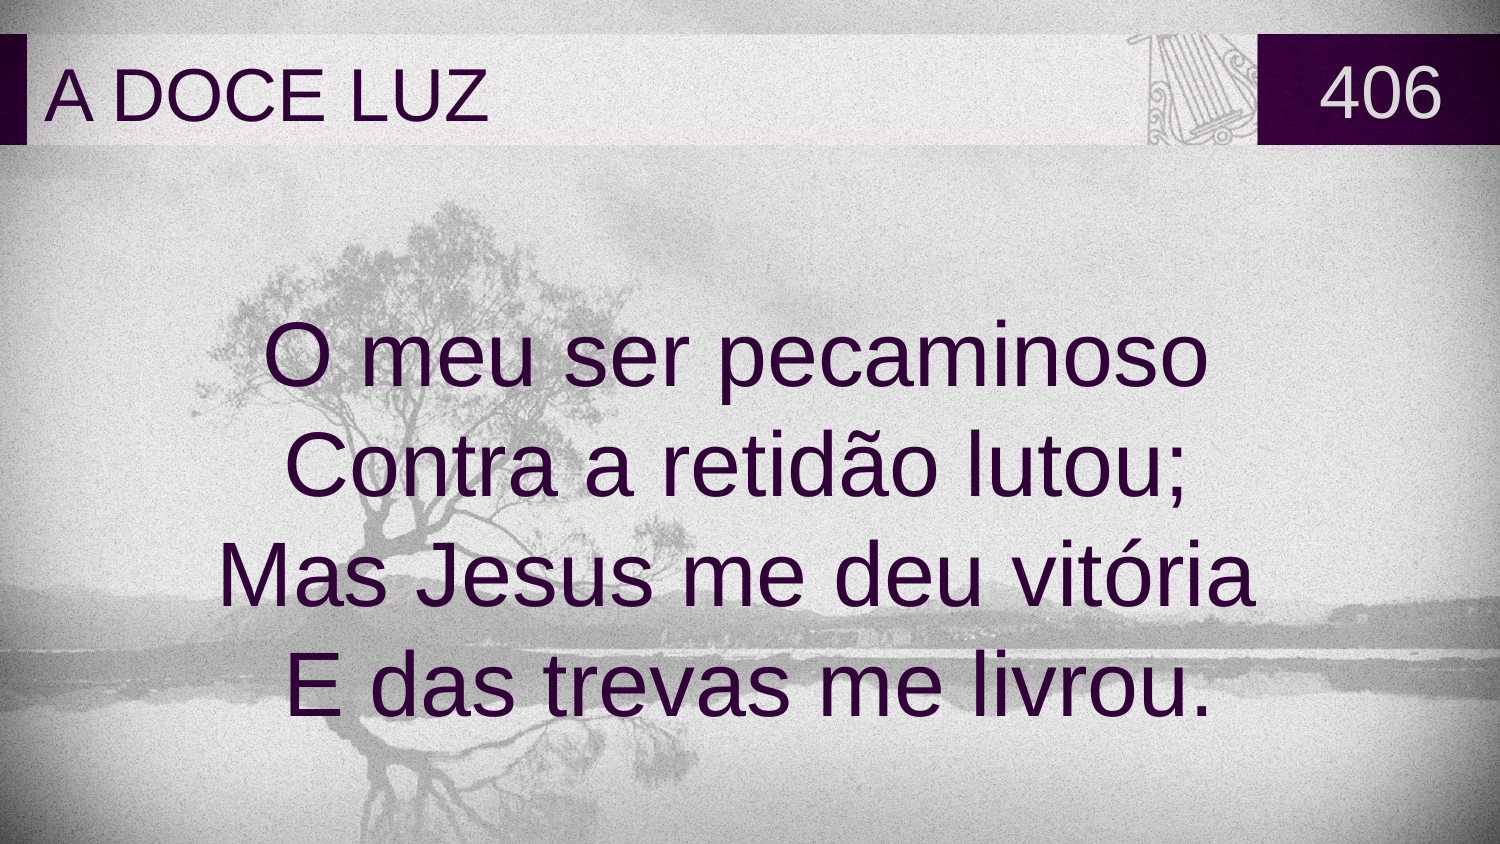

# A DOCE LUZ
406
O meu ser pecaminoso
Contra a retidão lutou;
Mas Jesus me deu vitória
E das trevas me livrou.